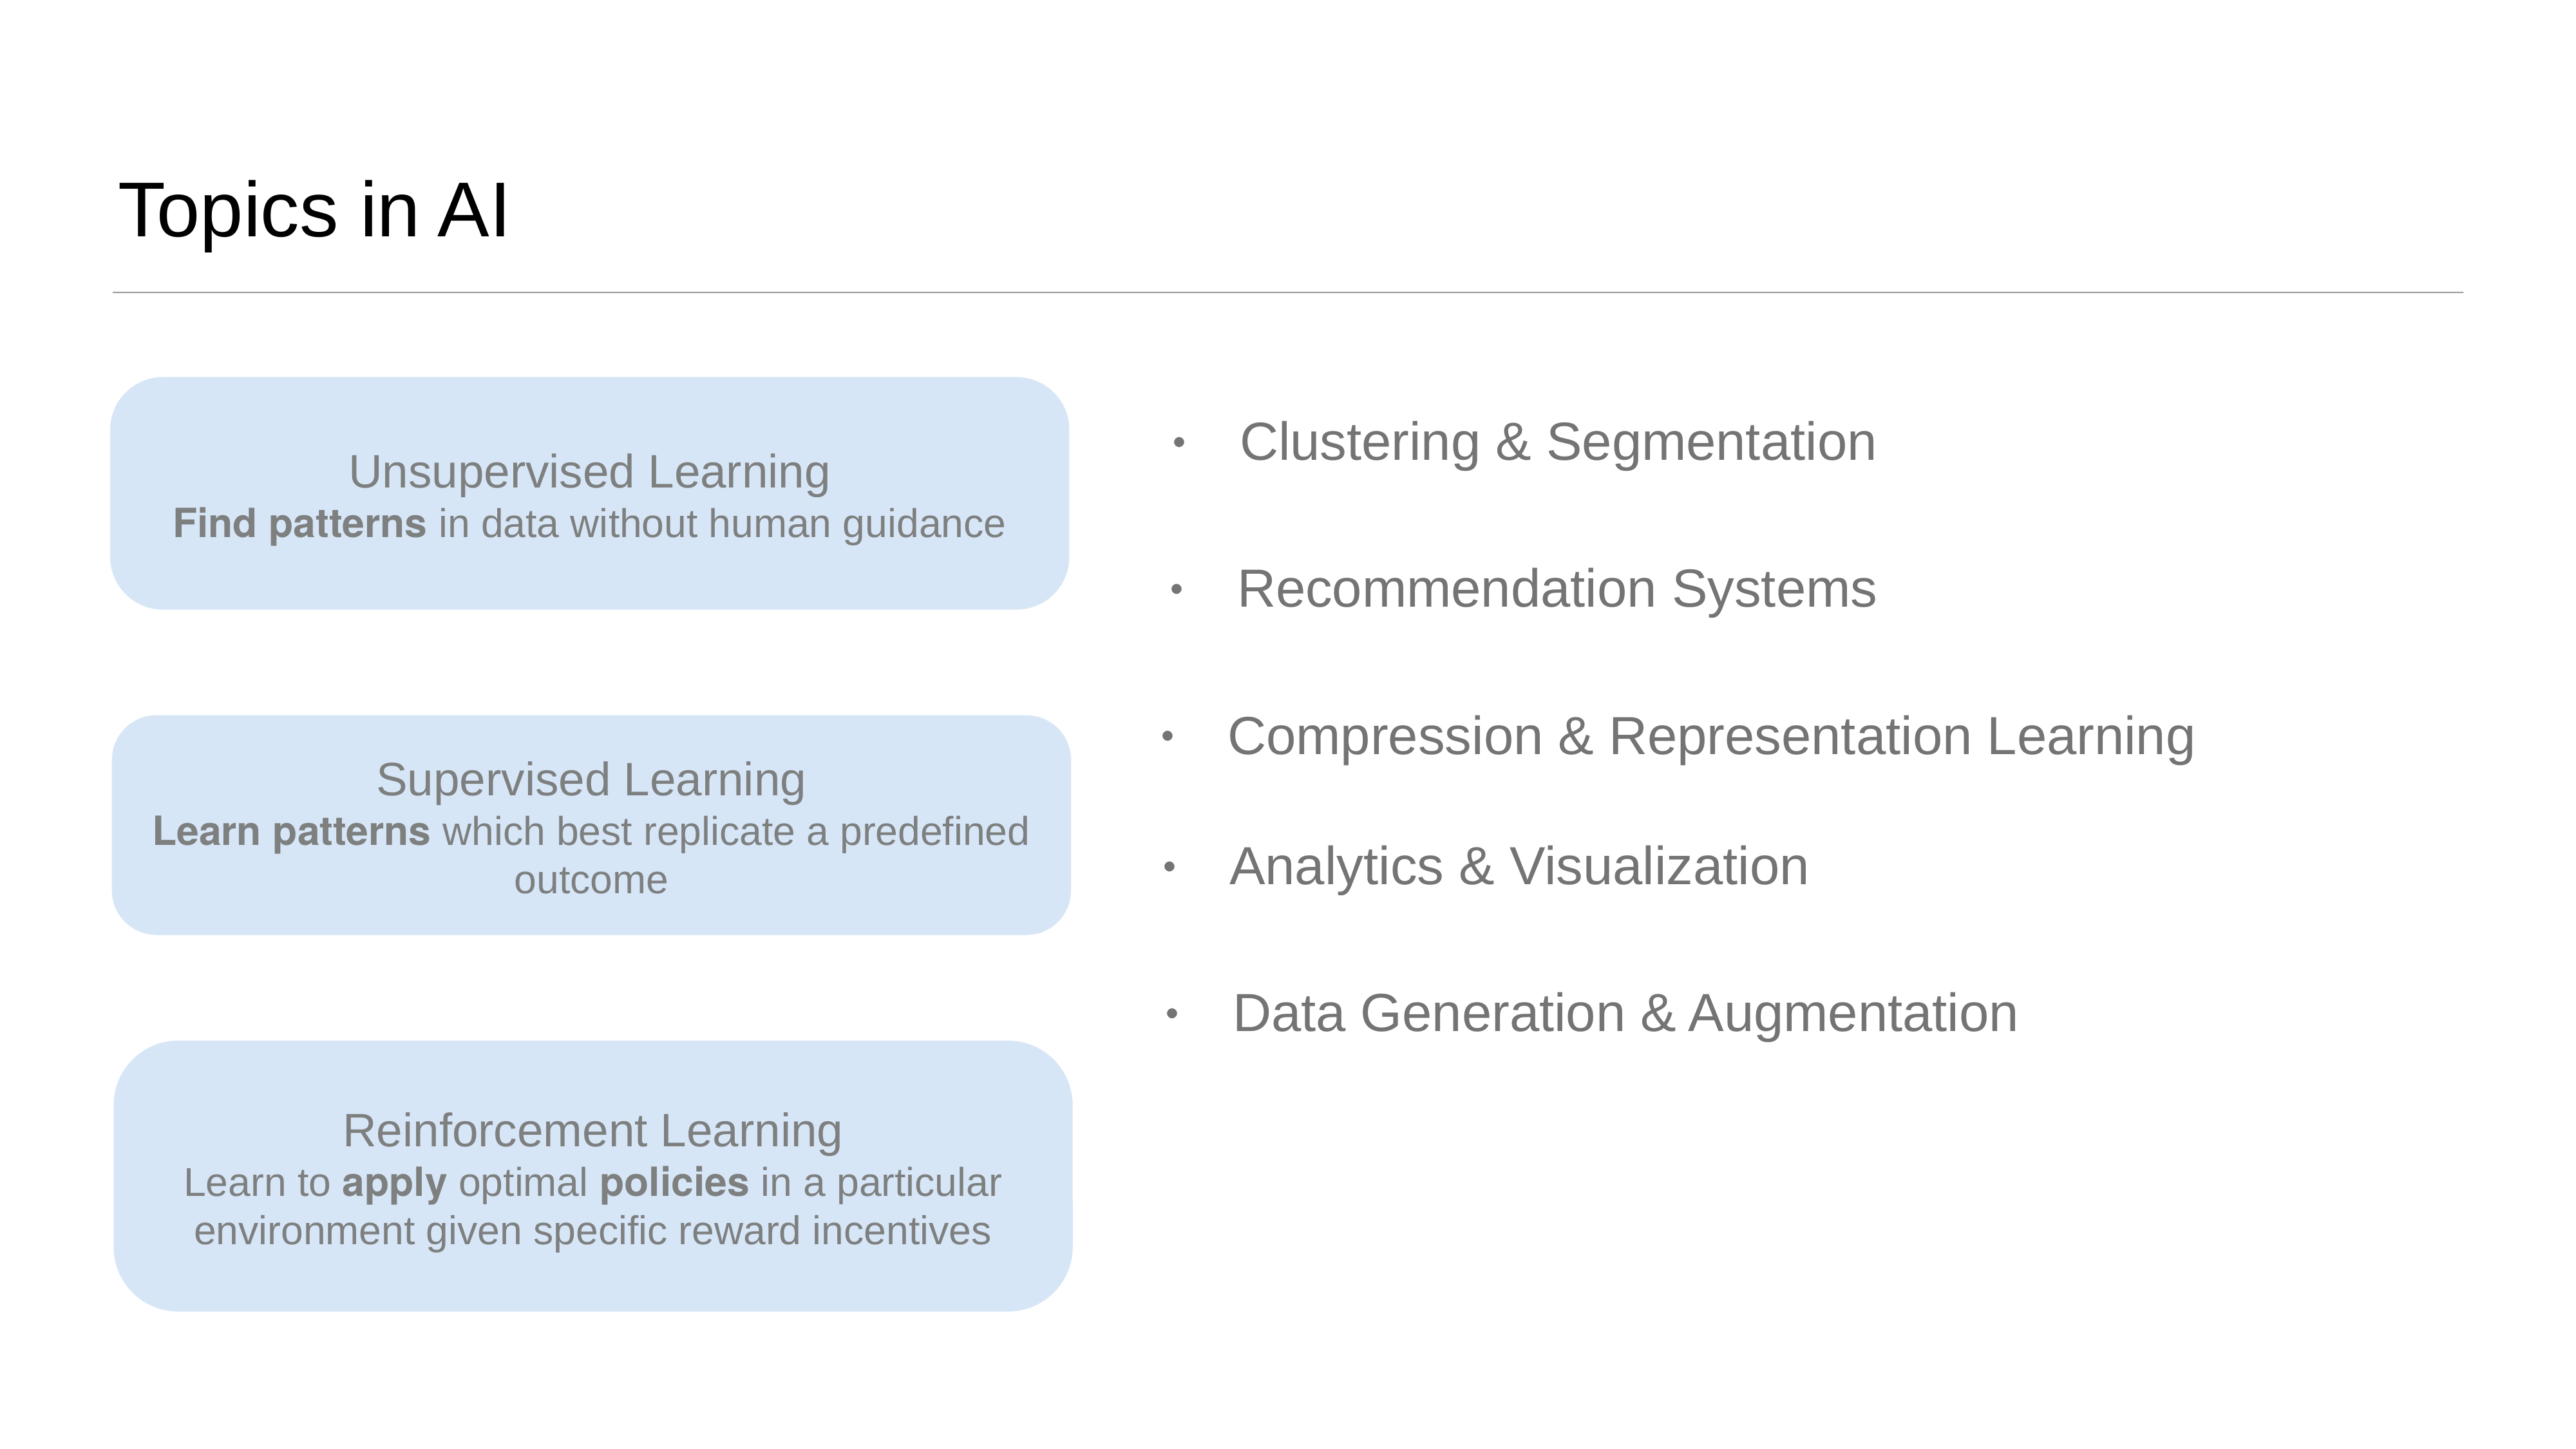

# Topics in AI
Unsupervised Learning
Find patterns in data without human guidance
Clustering & Segmentation
Recommendation Systems
Compression & Representation Learning
Supervised Learning
Learn patterns which best replicate a predefined outcome
Analytics & Visualization
Data Generation & Augmentation
Reinforcement Learning
Learn to apply optimal policies in a particular environment given specific reward incentives